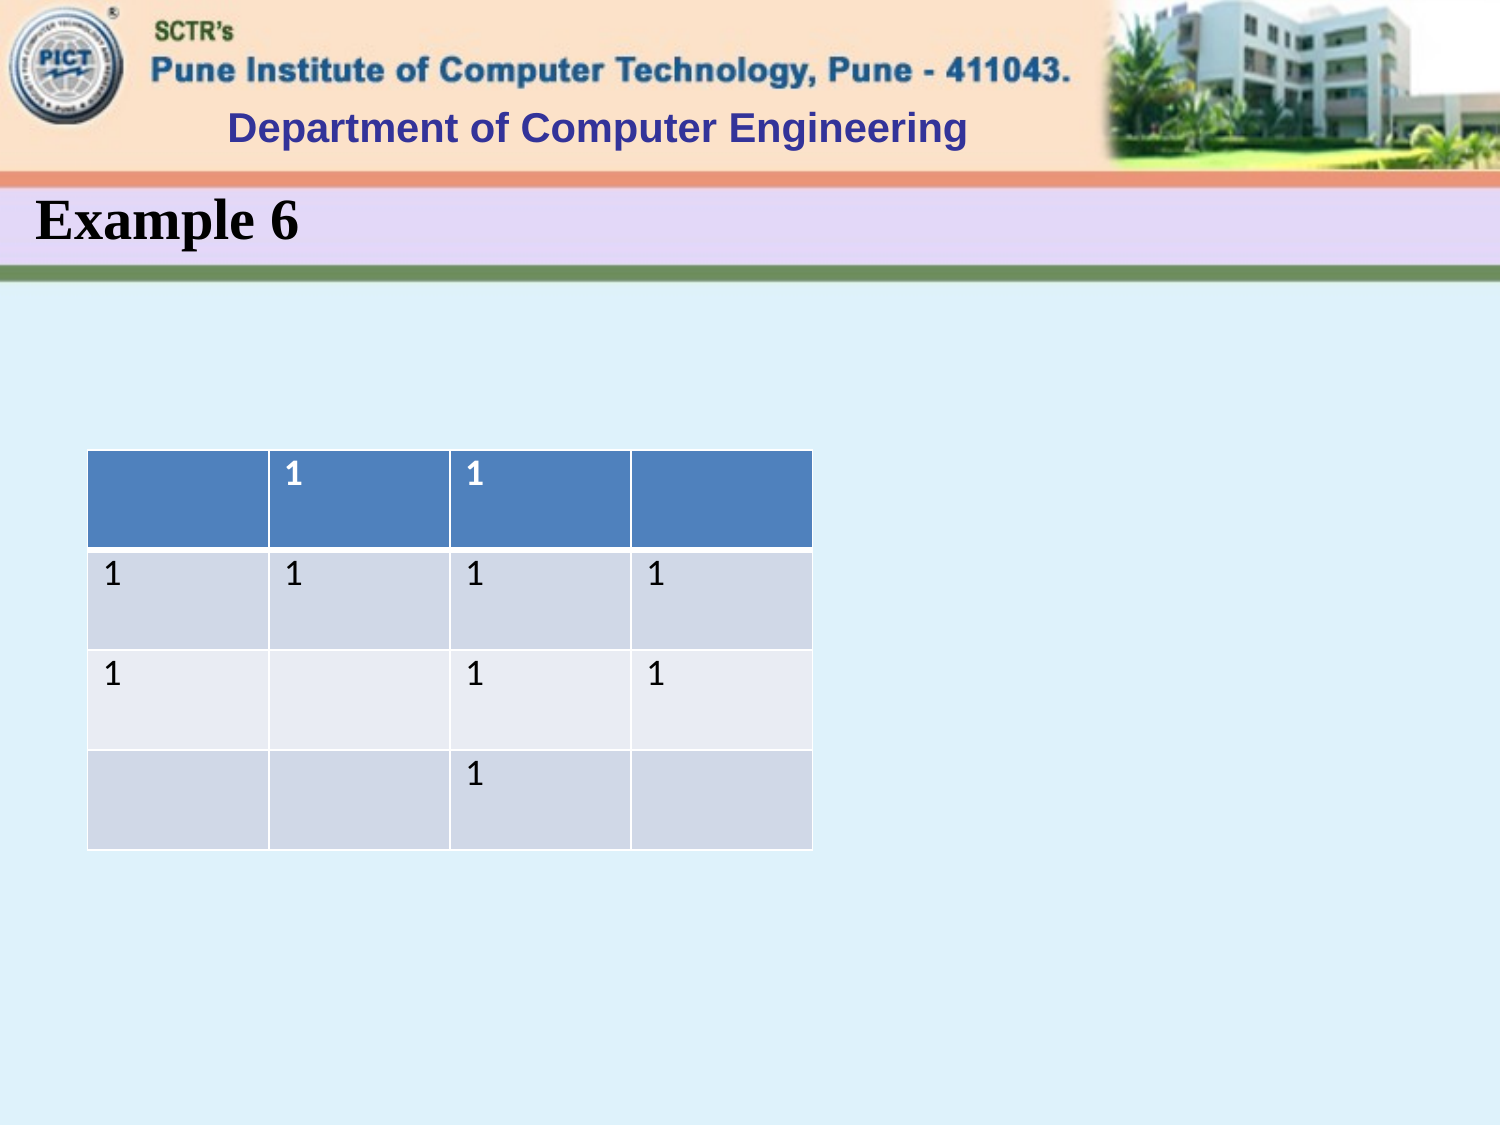

Department of Computer Engineering
# Example 6

|  | 1 | 1 |  |
| --- | --- | --- | --- |
| 1 | 1 | 1 | 1 |
| 1 |  | 1 | 1 |
|  |  | 1 |  |